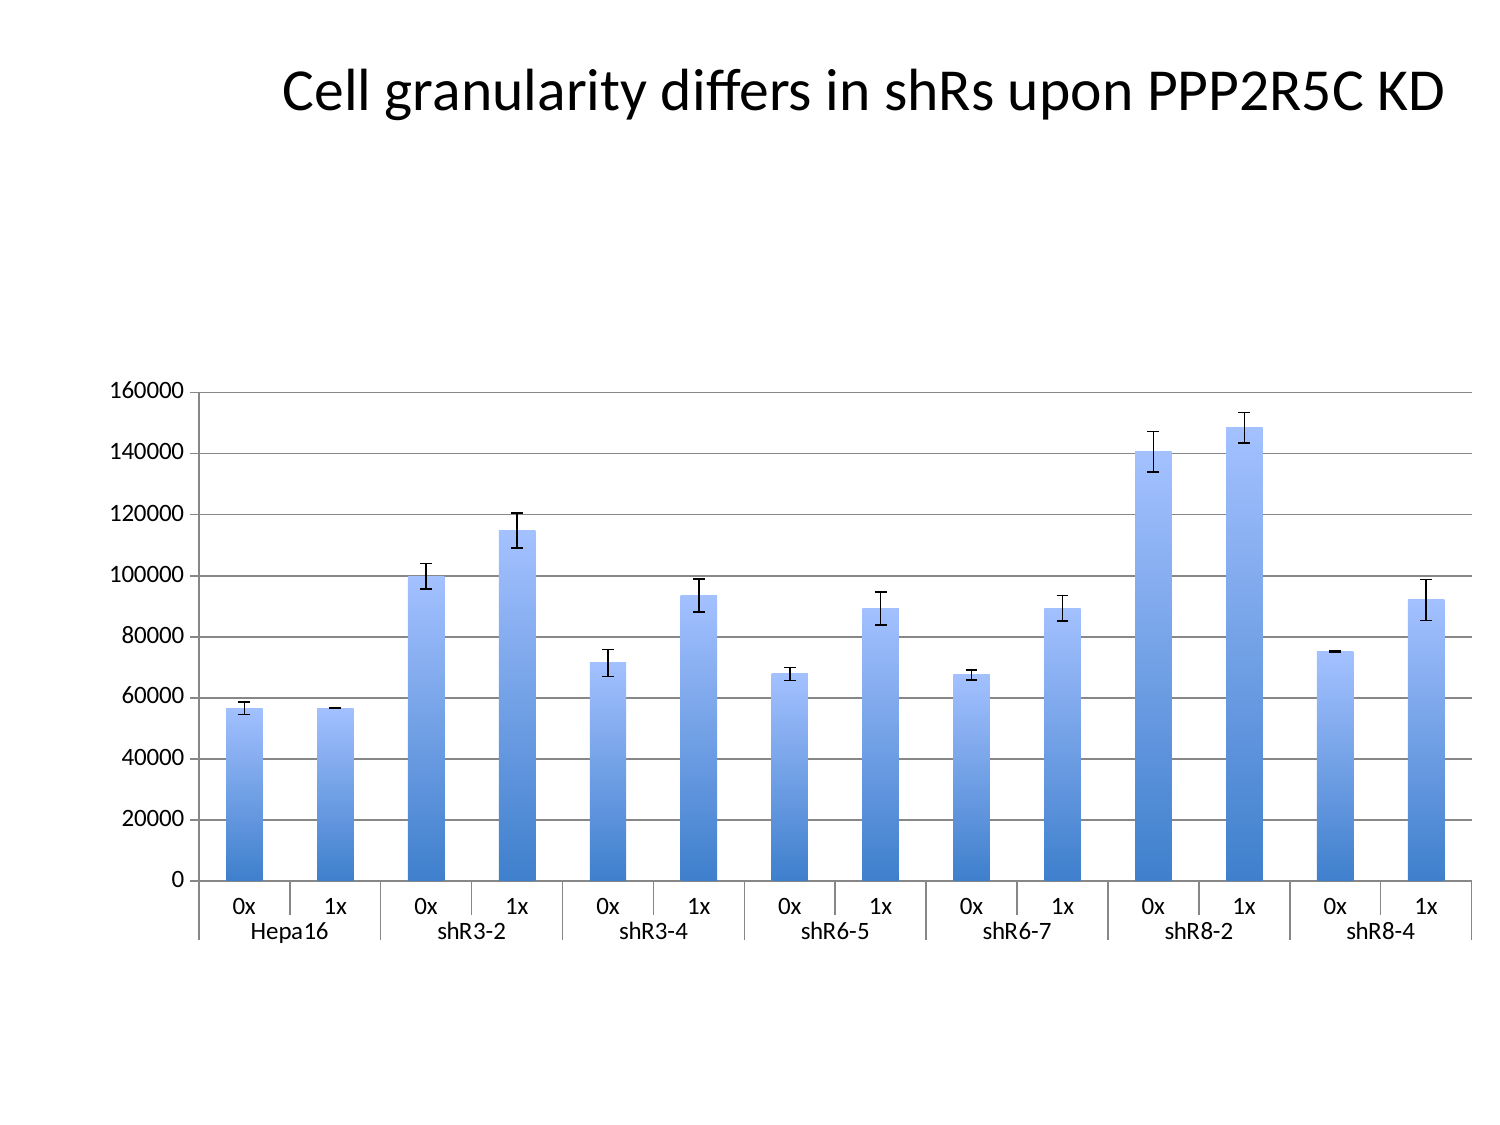

# Cell granularity differs in shRs upon PPP2R5C KD

### Chart

| Category |  |
|---|---|
| 0x | 56533.5 |
| 1x | 56642.0 |
| 0x | 99903.5 |
| 1x | 114856.5 |
| 0x | 71422.0 |
| 1x | 93537.0 |
| 0x | 67801.5 |
| 1x | 89240.0 |
| 0x | 67466.5 |
| 1x | 89331.5 |
| 0x | 140584.5 |
| 1x | 148520.0 |
| 0x | 75119.5 |
| 1x | 92076.0 |